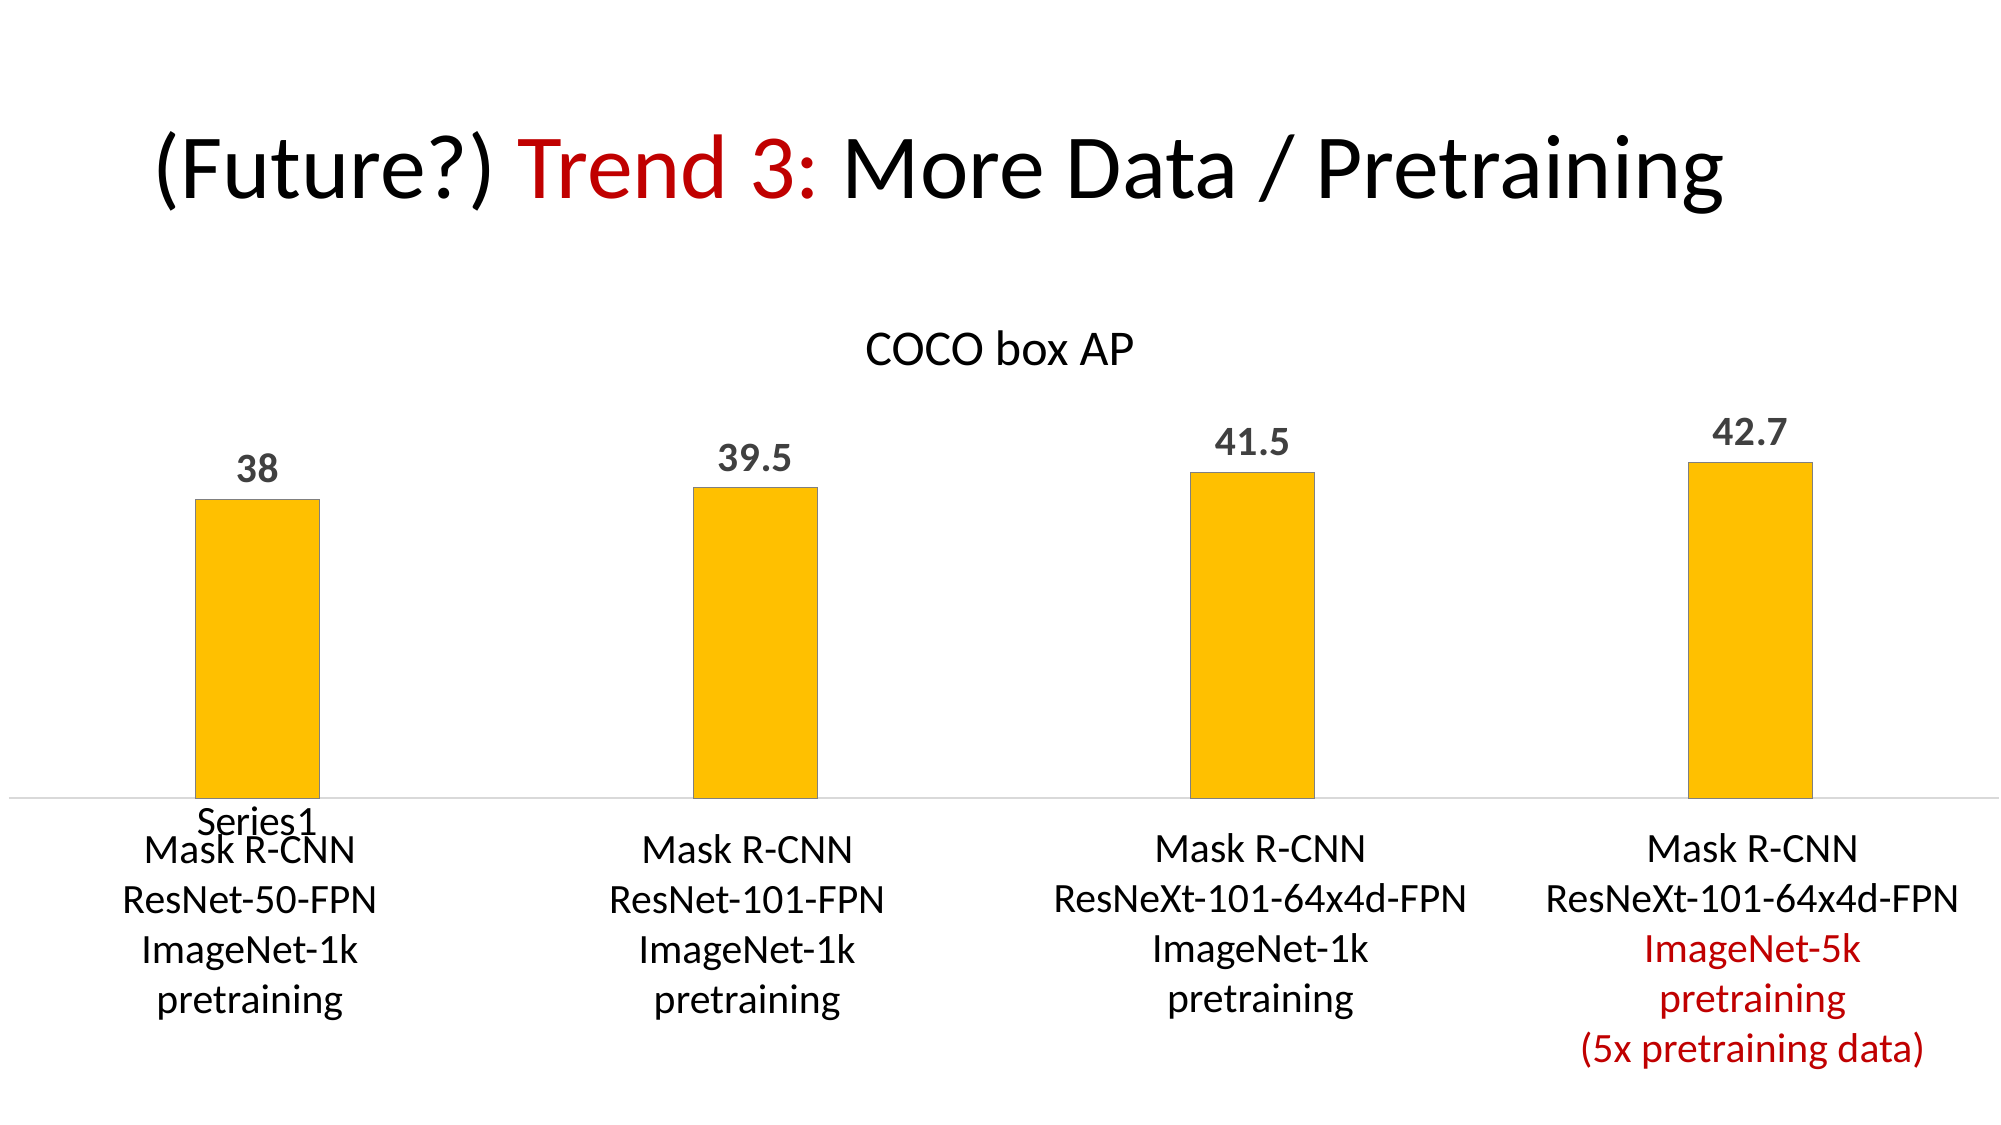

[unsupported chart]

# (Future?) Trend 3: More Data / Pretraining
COCO box AP
Mask R-CNN
ResNeXt-101-64x4d-FPN
ImageNet-5k
pretraining
(5x pretraining data)
Mask R-CNN
ResNeXt-101-64x4d-FPN
ImageNet-1k
pretraining
Mask R-CNN
ResNet-50-FPN
ImageNet-1k
pretraining
Mask R-CNN
ResNet-101-FPN
ImageNet-1k
pretraining